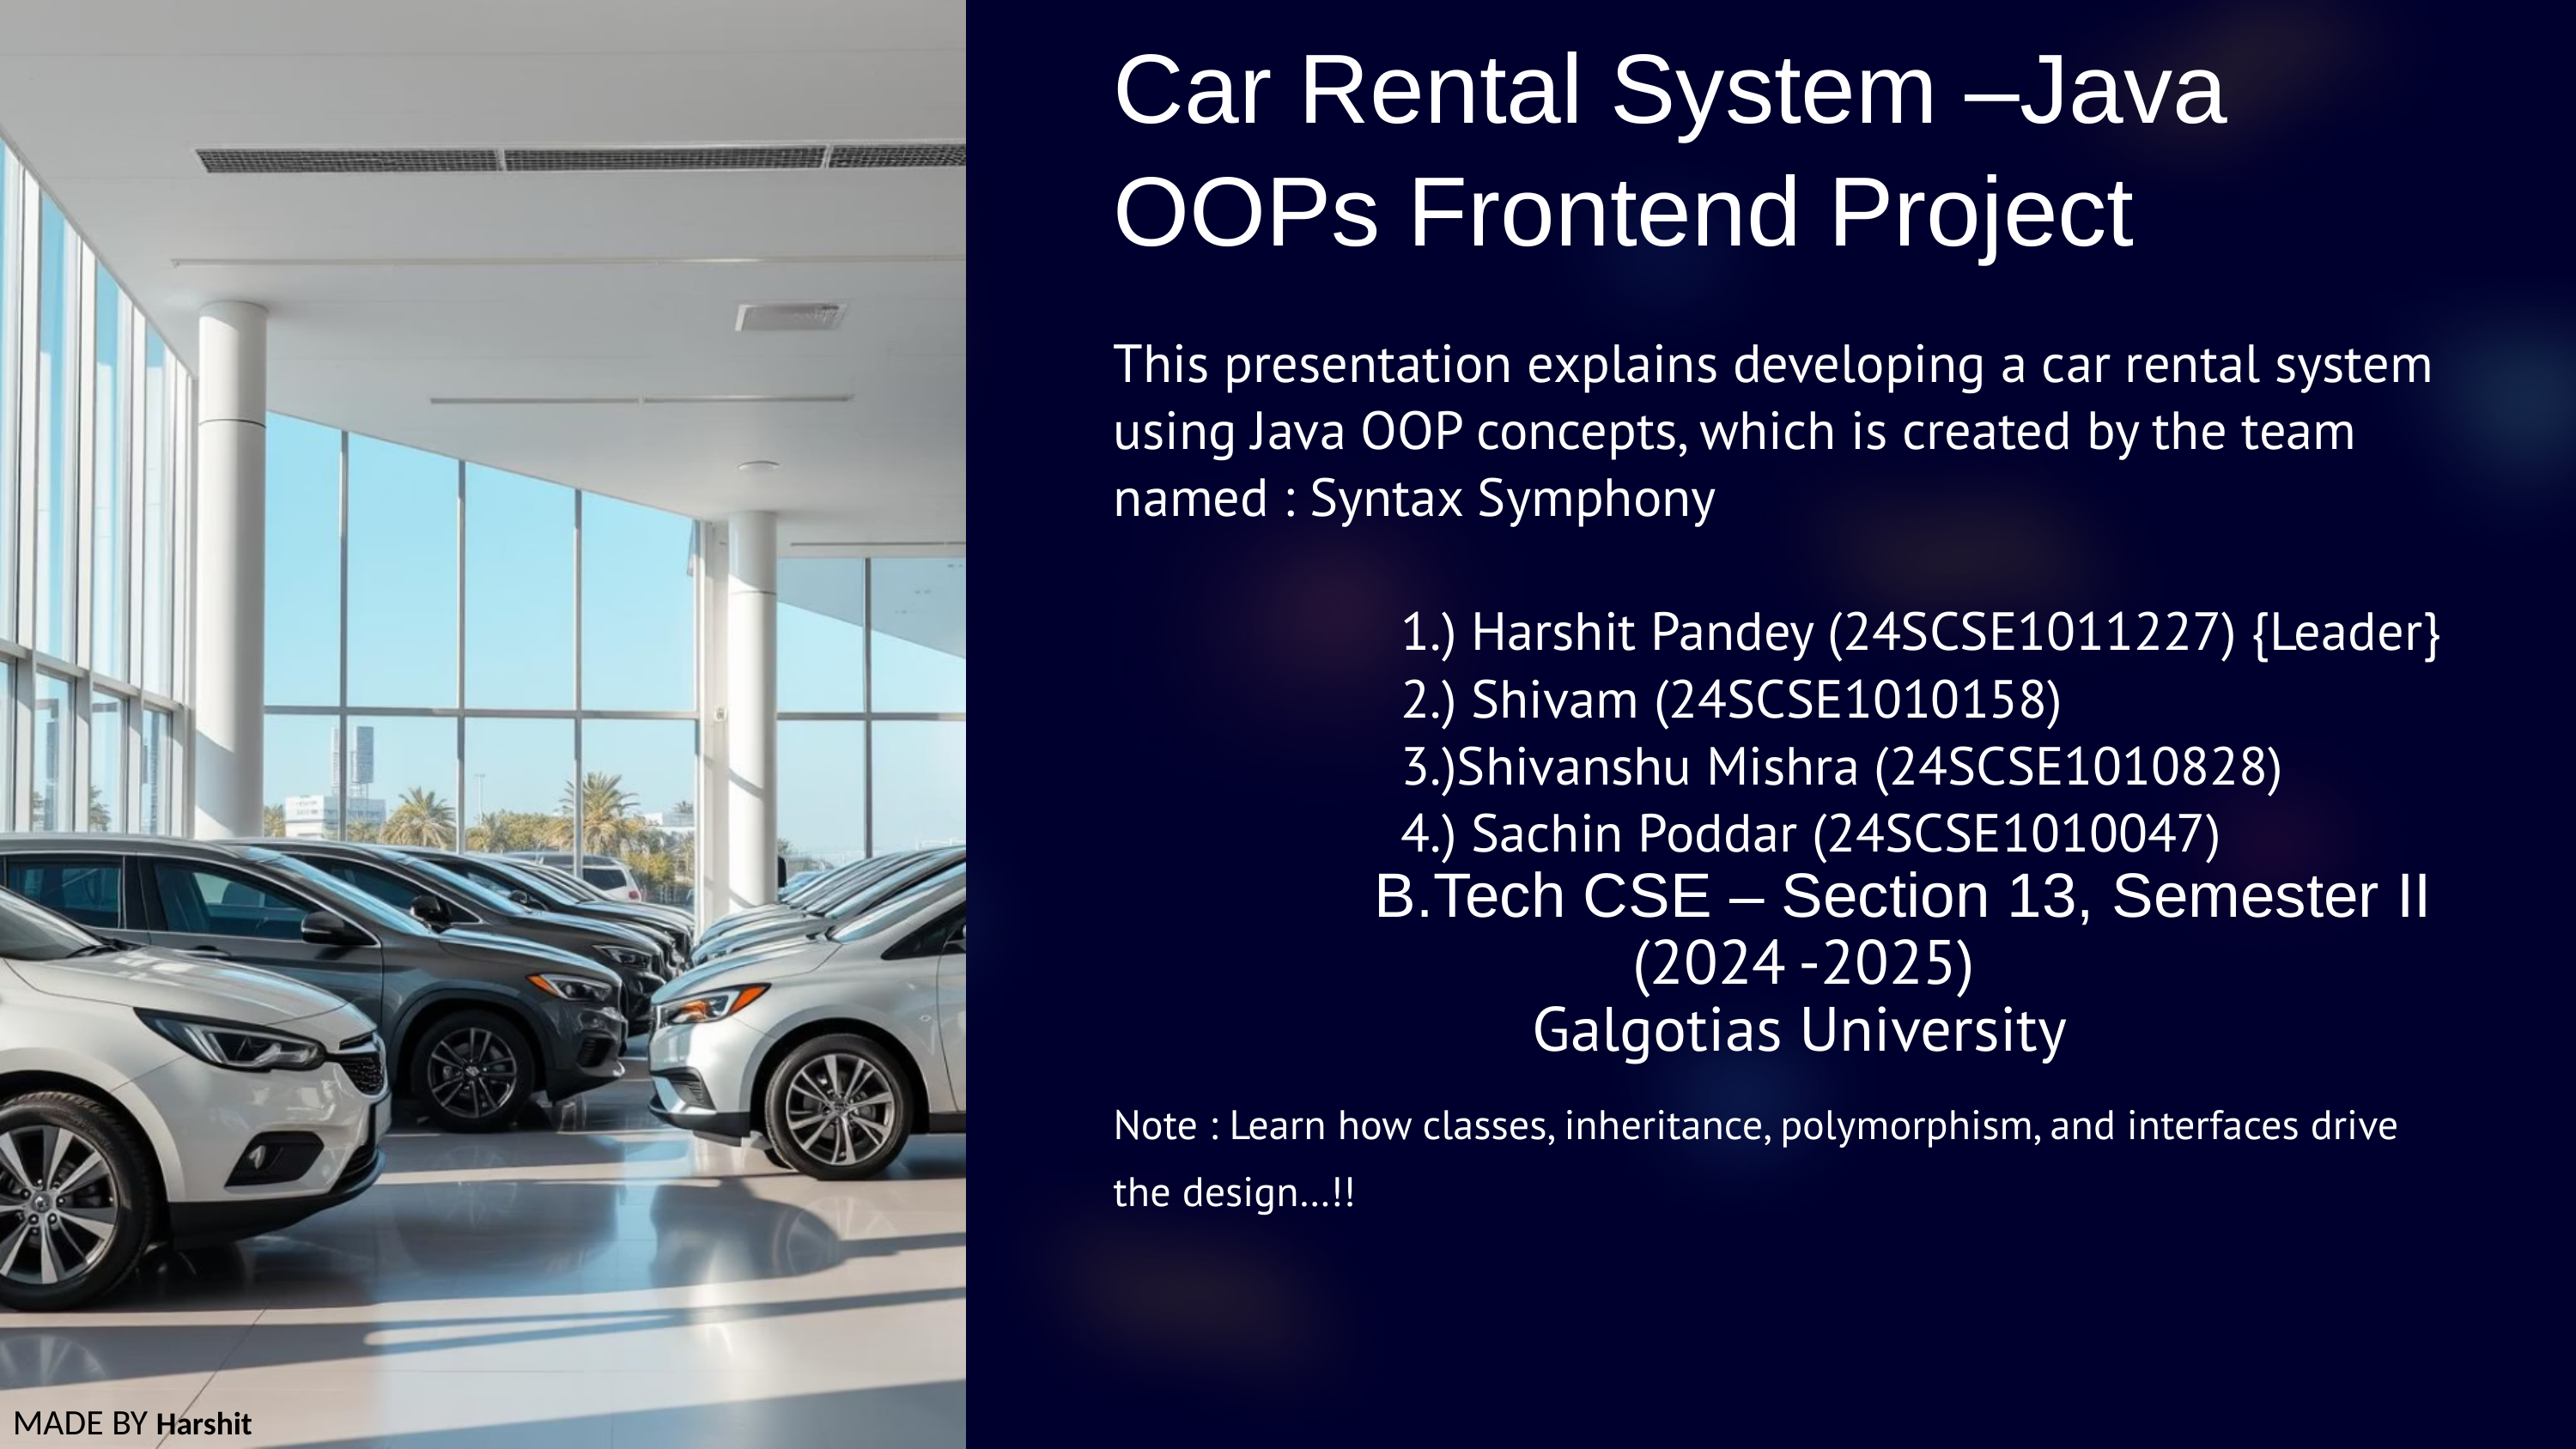

Car Rental System –Java OOPs Frontend Project
This presentation explains developing a car rental system using Java OOP concepts, which is created by the team named : Syntax Symphony

                    1.) Harshit Pandey (24SCSE1011227) {Leader}
                    2.) Shivam (24SCSE1010158)
                    3.)Shivanshu Mishra (24SCSE1010828)
                    4.) Sachin Poddar (24SCSE1010047)
               B.Tech CSE – Section 13, Semester II
                               (2024 -2025)
                         Galgotias University
Note : Learn how classes, inheritance, polymorphism, and interfaces drive the design…!!
MADE BY Harshit